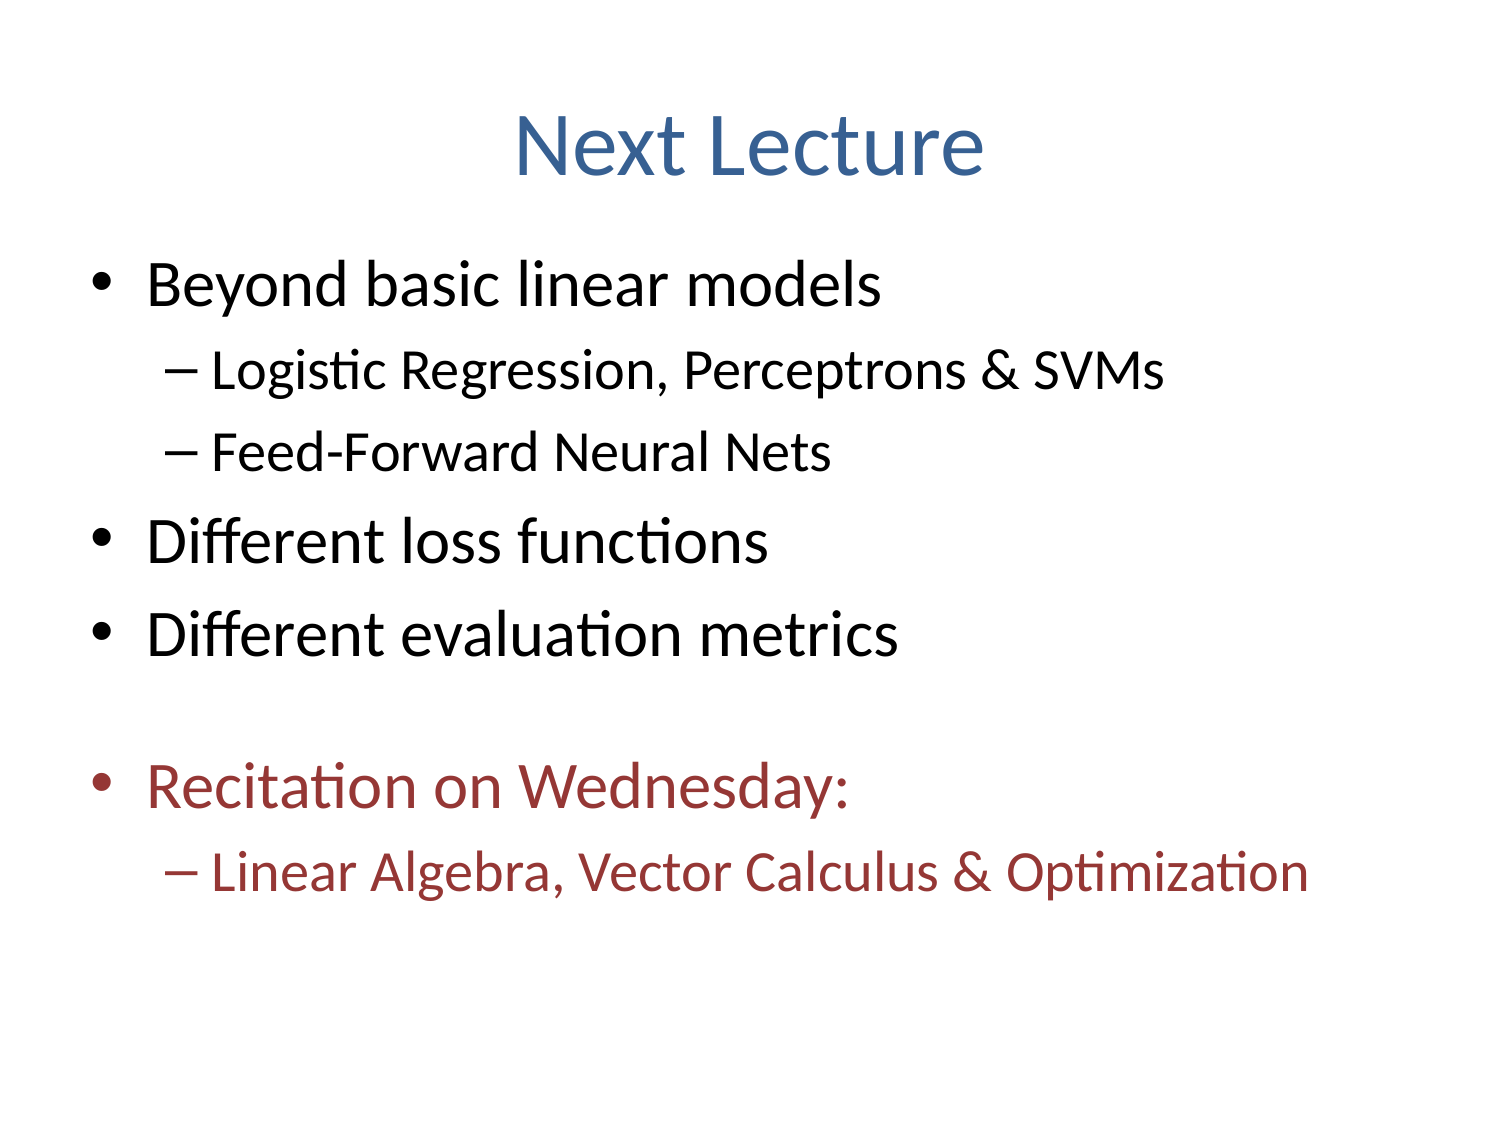

# Next Lecture
Beyond basic linear models
Logistic Regression, Perceptrons & SVMs
Feed-Forward Neural Nets
Different loss functions
Different evaluation metrics

Recitation on Wednesday:
Linear Algebra, Vector Calculus & Optimization